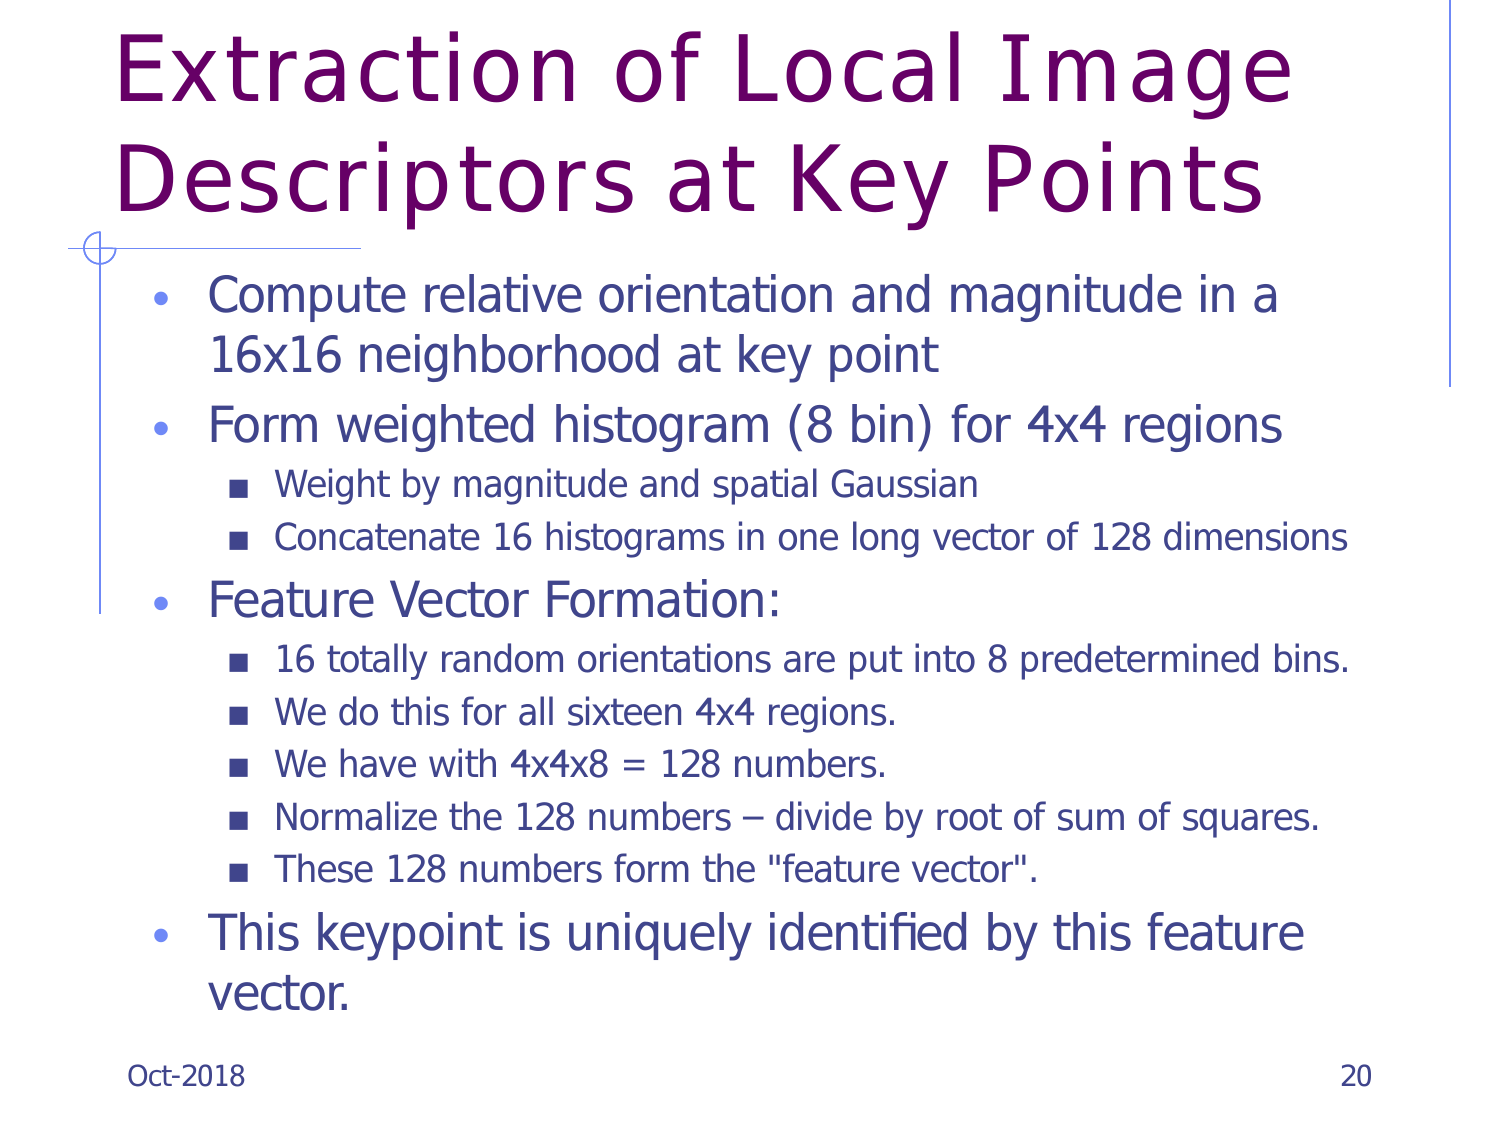

# Extraction of Local Image Descriptors at Key Points
Compute relative orientation and magnitude in a 16x16 neighborhood at key point
Form weighted histogram (8 bin) for 4x4 regions
Weight by magnitude and spatial Gaussian
Concatenate 16 histograms in one long vector of 128 dimensions
Feature Vector Formation:
16 totally random orientations are put into 8 predetermined bins.
We do this for all sixteen 4x4 regions.
We have with 4x4x8 = 128 numbers.
Normalize the 128 numbers – divide by root of sum of squares.
These 128 numbers form the "feature vector".
This keypoint is uniquely identified by this feature vector.

Oct-2018
20